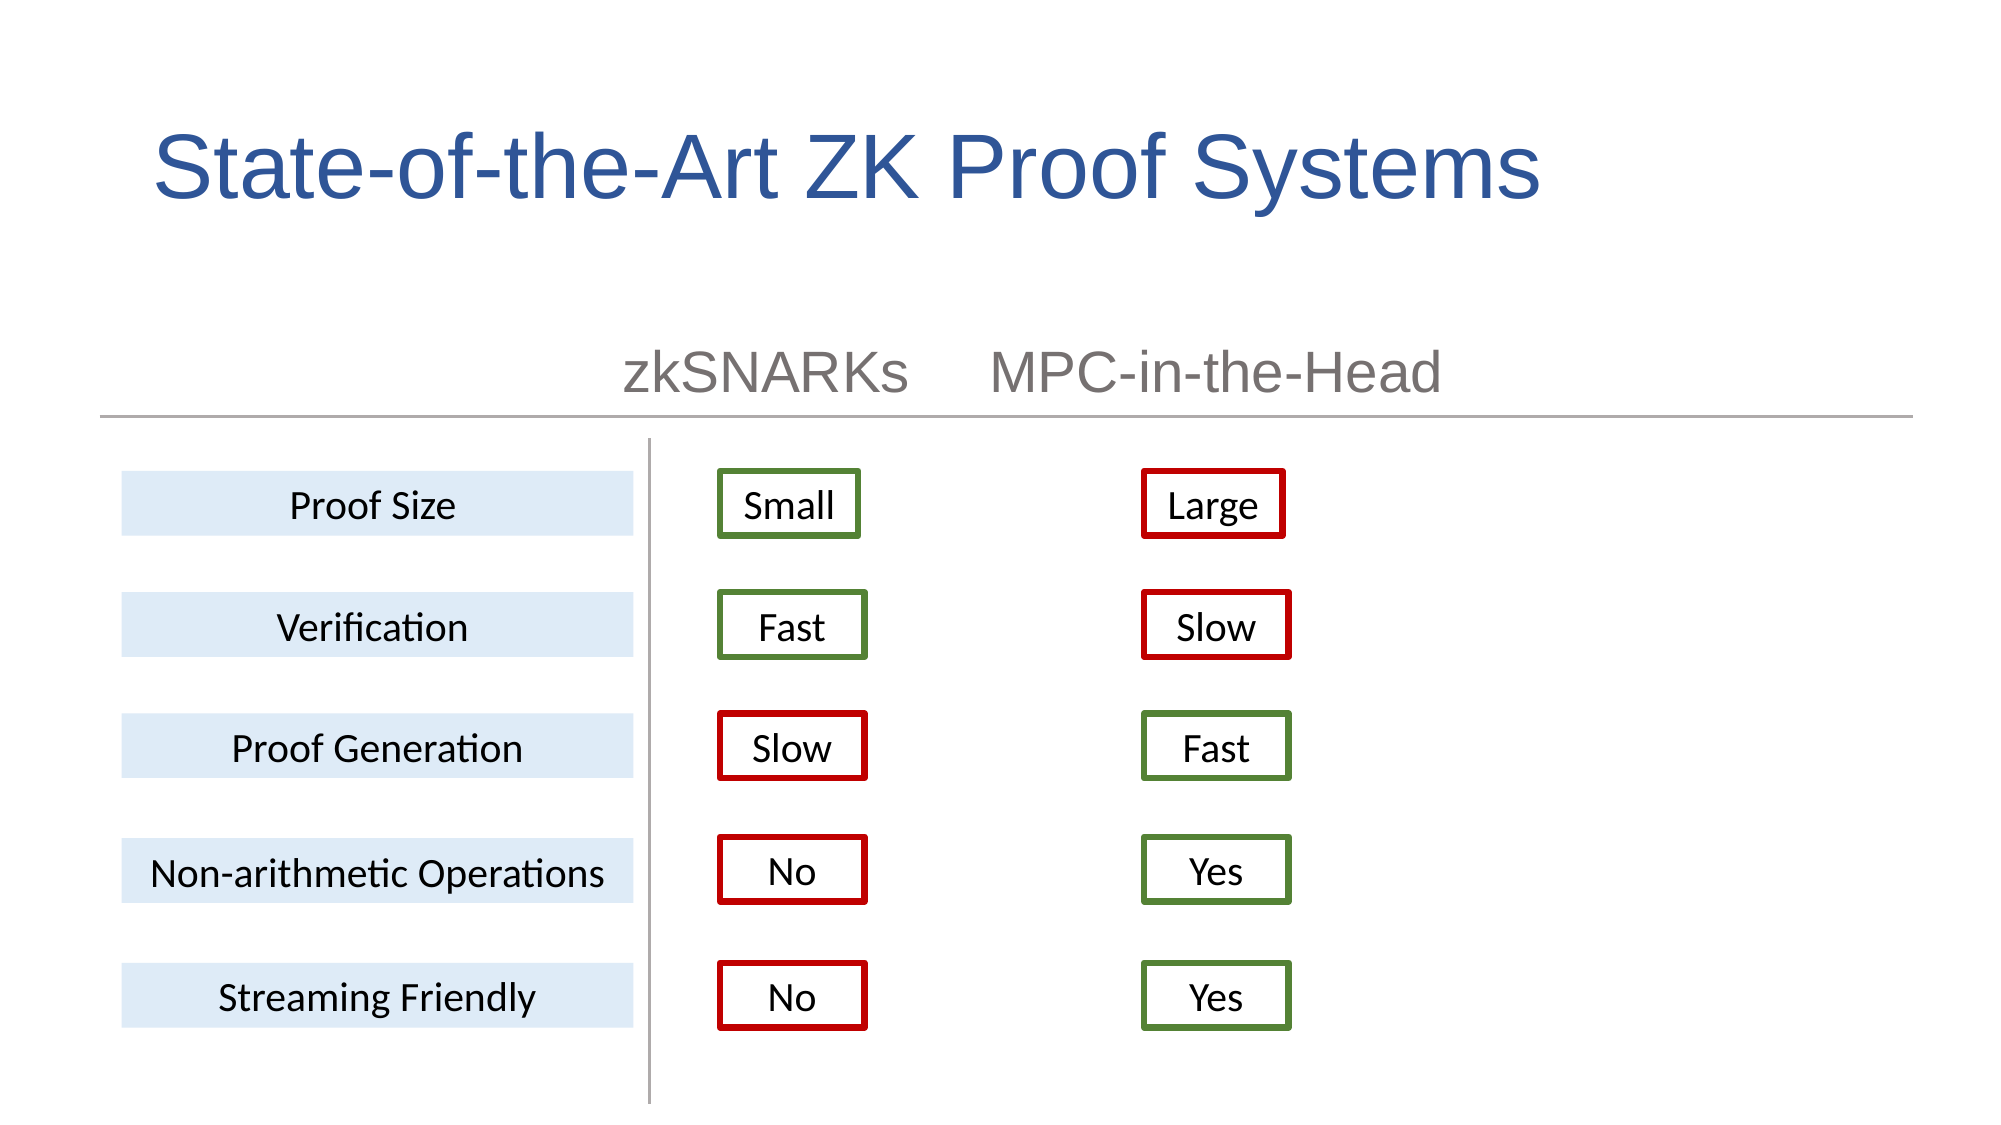

# State-of-the-Art ZK Proof Systems
zkSNARKs
MPC-in-the-Head
Proof Size
Small
Large
Verification
Fast
Slow
Proof Generation
Slow
Fast
No
Yes
Non-arithmetic Operations
Streaming Friendly
No
Yes